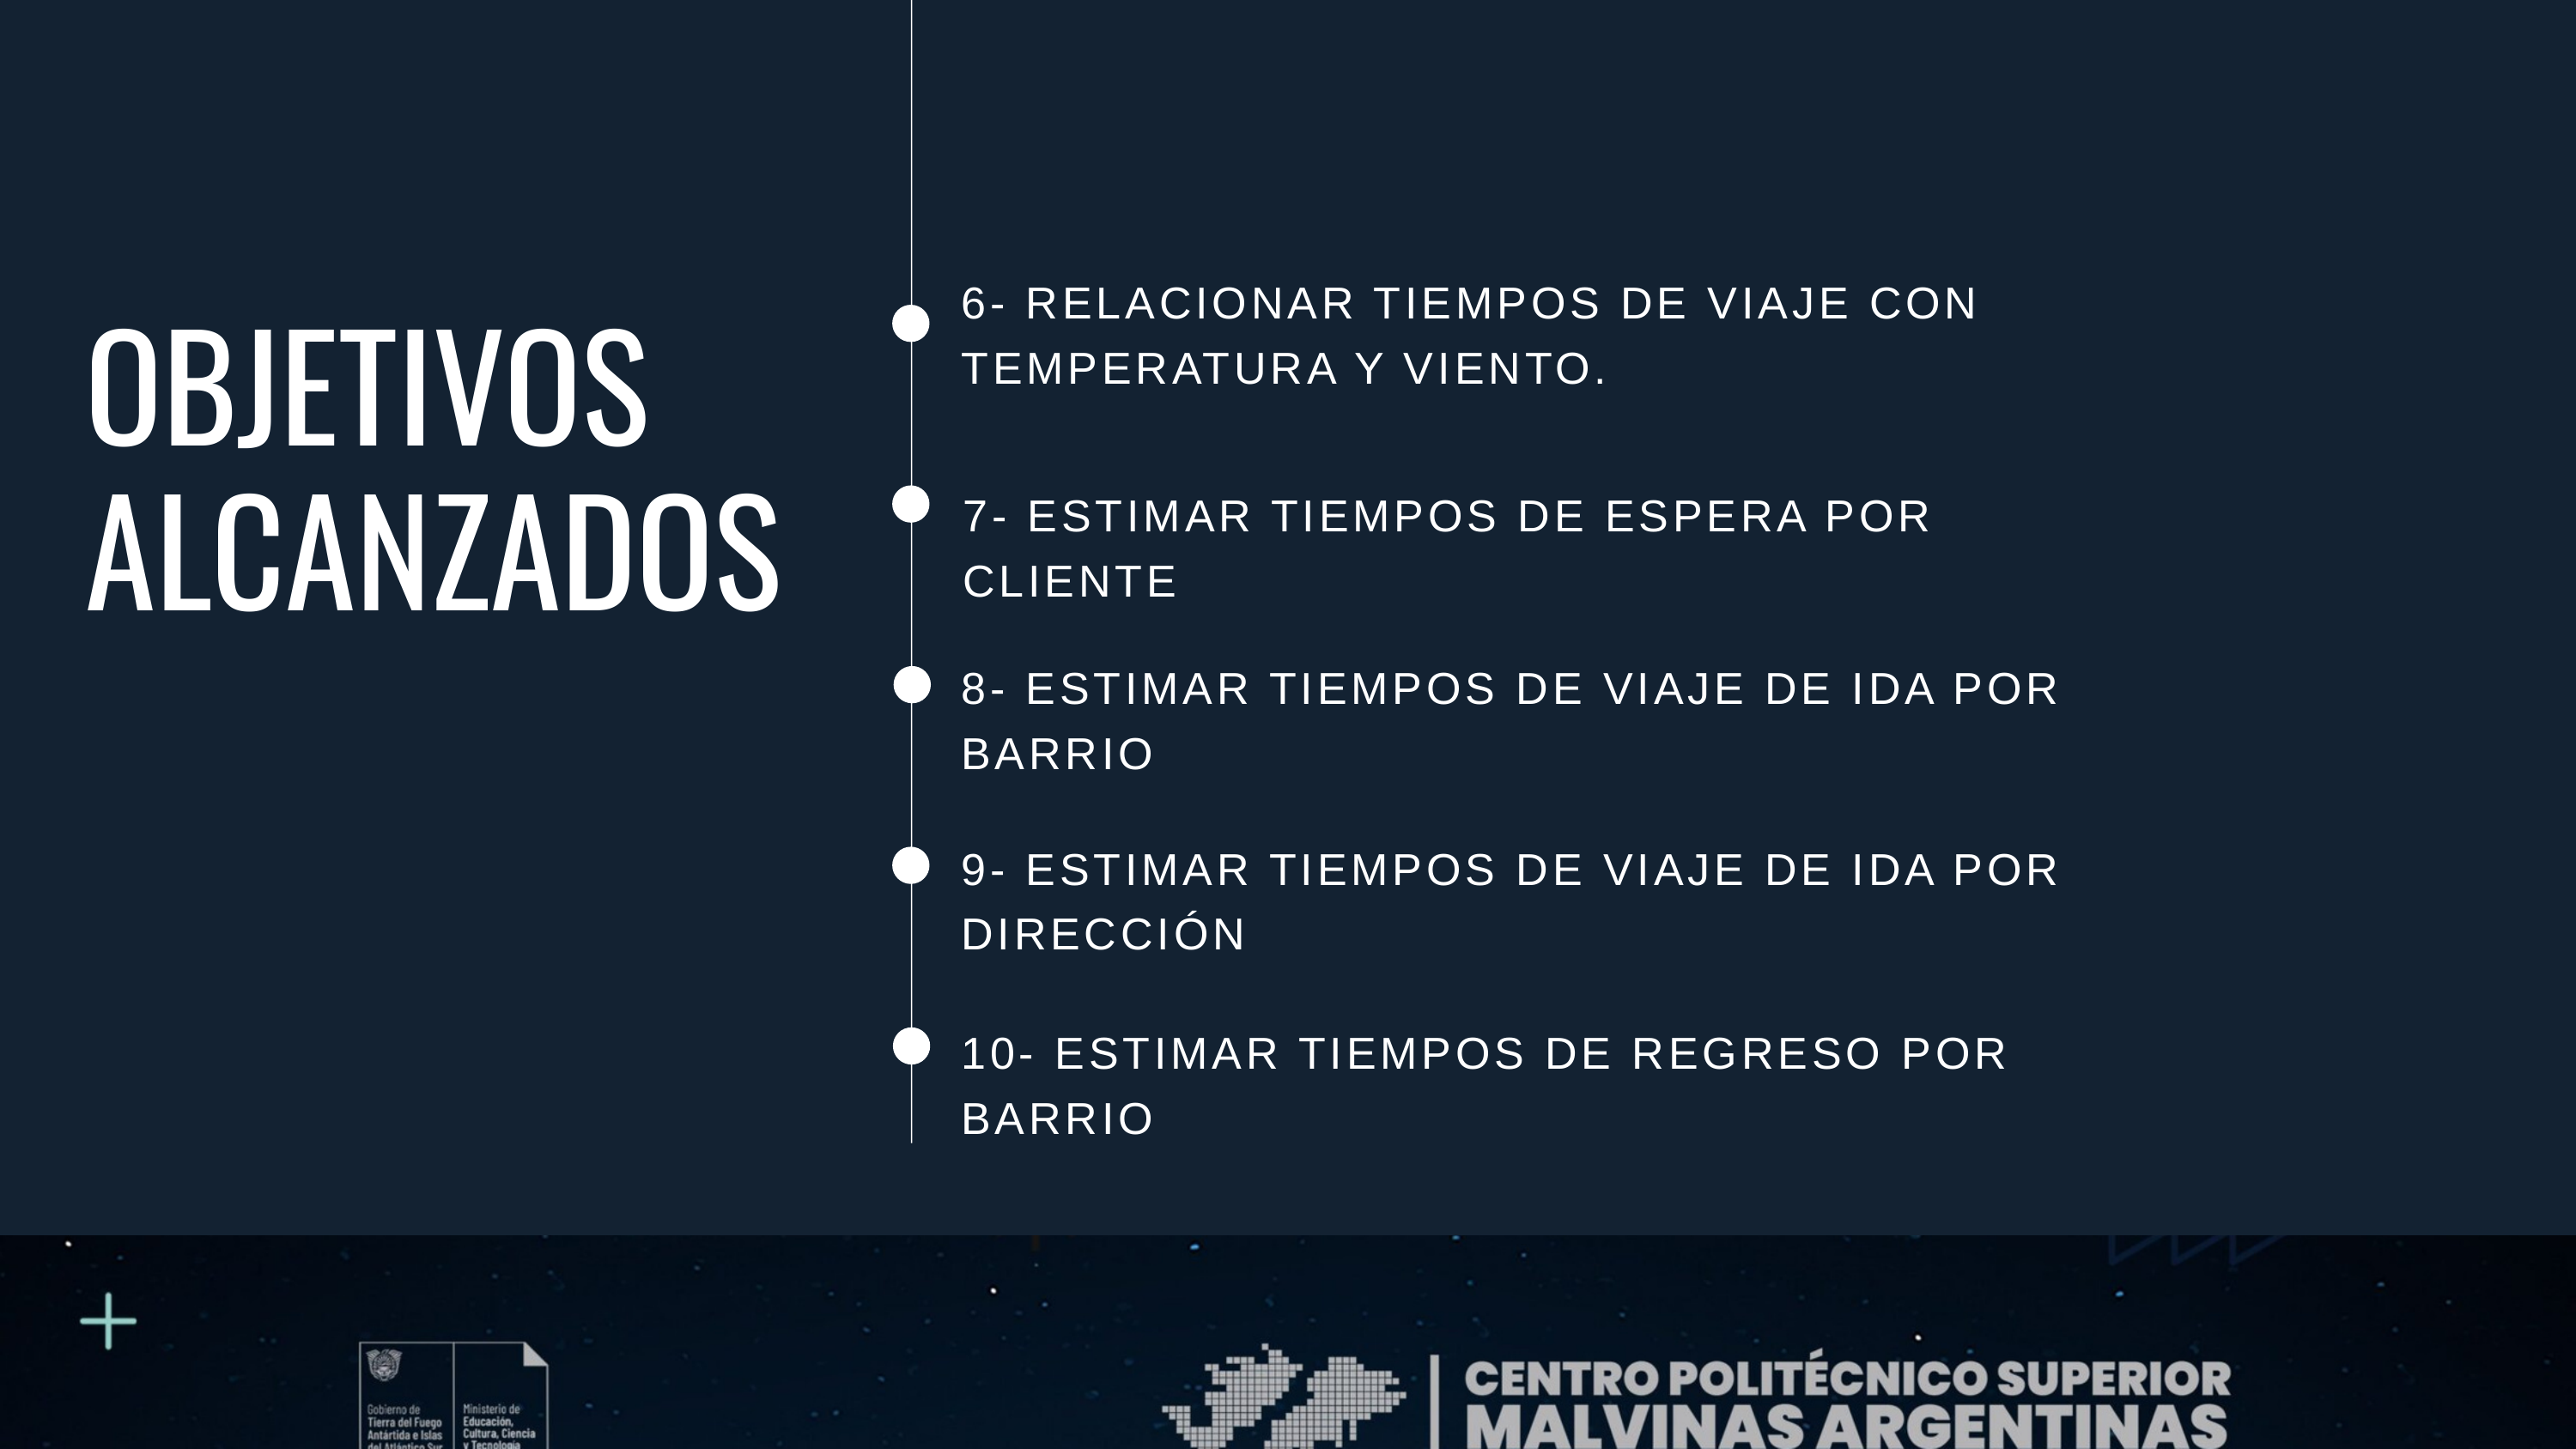

6- RELACIONAR TIEMPOS DE VIAJE CON TEMPERATURA Y VIENTO.

OBJETIVOS ALCANZADOS
7- ESTIMAR TIEMPOS DE ESPERA POR CLIENTE

8- ESTIMAR TIEMPOS DE VIAJE DE IDA POR BARRIO

9- ESTIMAR TIEMPOS DE VIAJE DE IDA POR DIRECCIÓN

10- ESTIMAR TIEMPOS DE REGRESO POR BARRIO